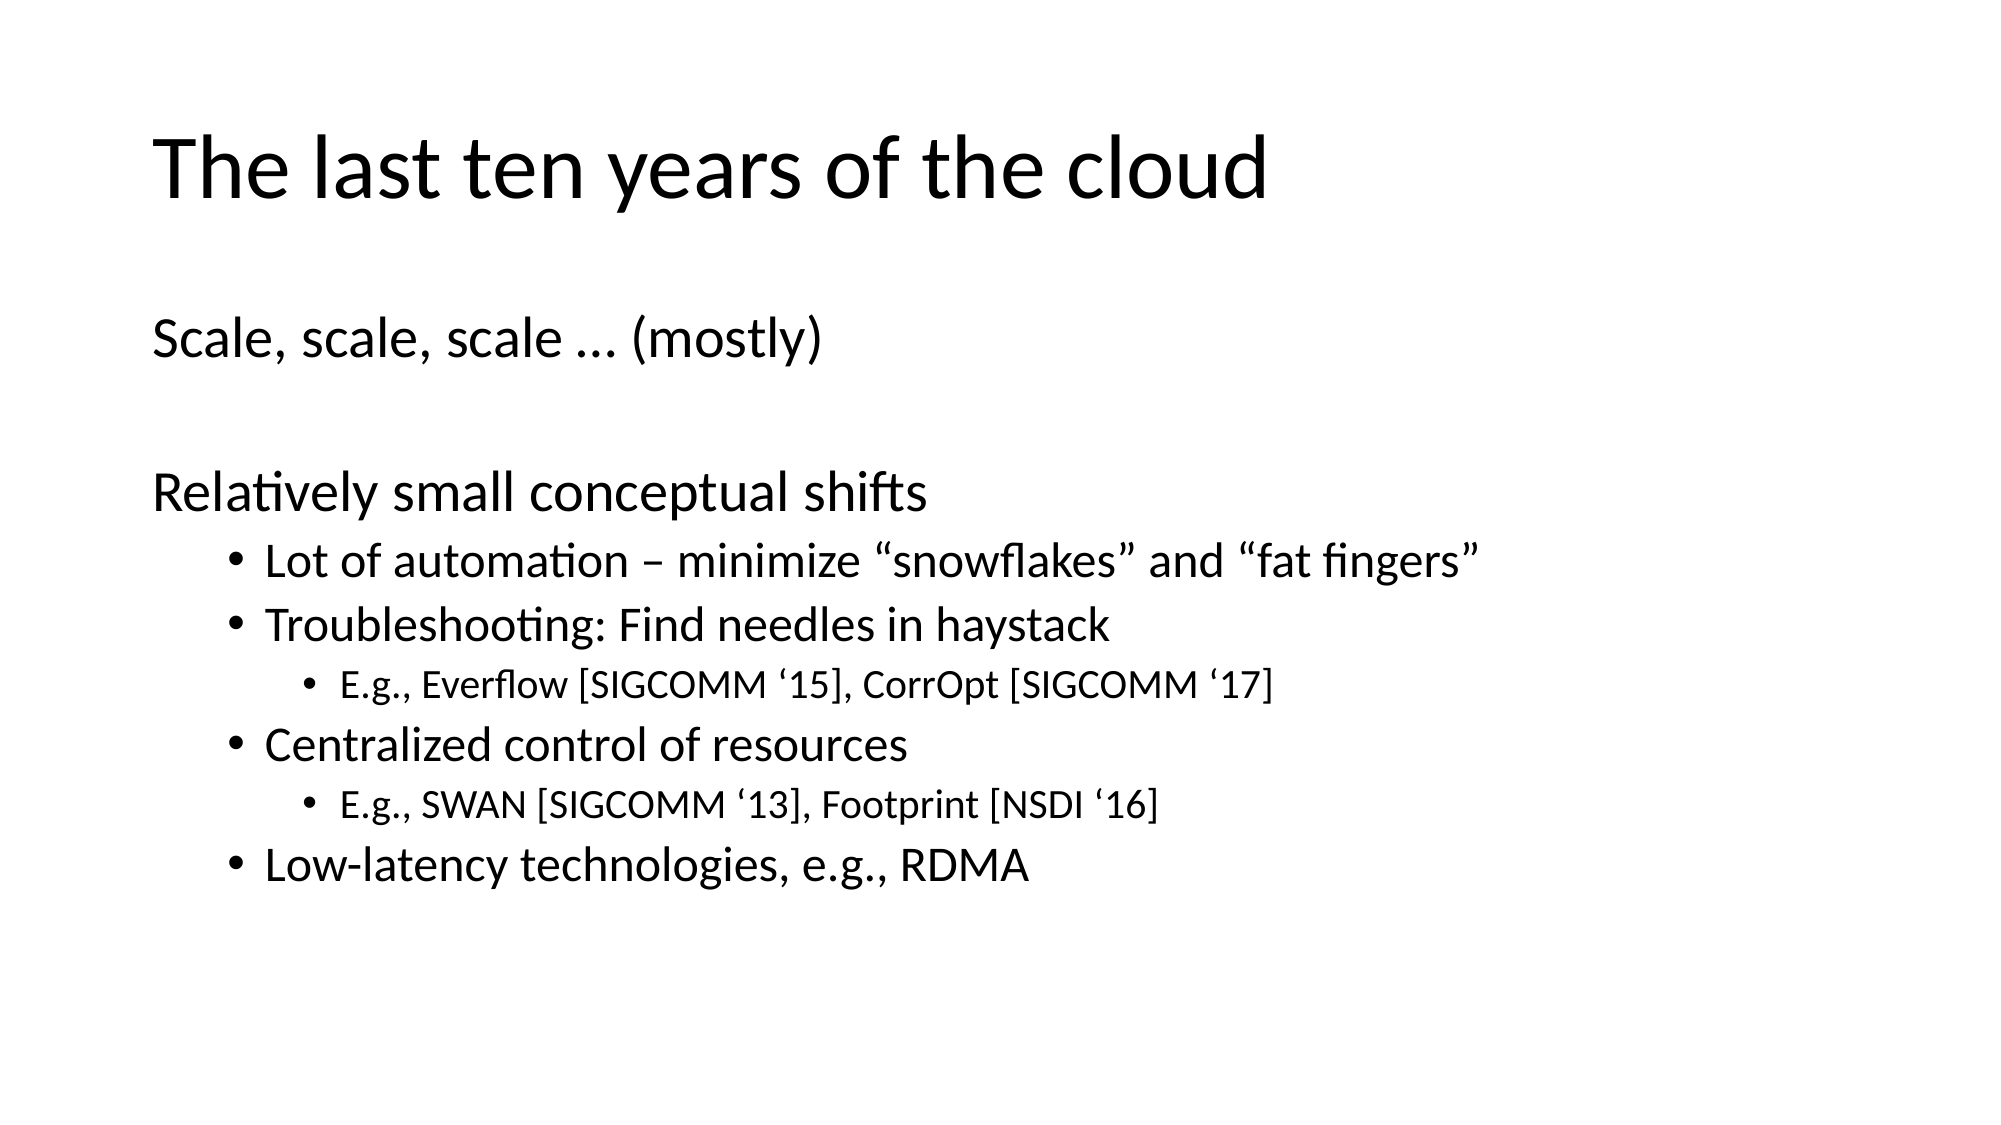

# The last ten years of the cloud
Scale, scale, scale … (mostly)
Relatively small conceptual shifts
Lot of automation – minimize “snowflakes” and “fat fingers”
Troubleshooting: Find needles in haystack
E.g., Everflow [SIGCOMM ‘15], CorrOpt [SIGCOMM ‘17]
Centralized control of resources
E.g., SWAN [SIGCOMM ‘13], Footprint [NSDI ‘16]
Low-latency technologies, e.g., RDMA